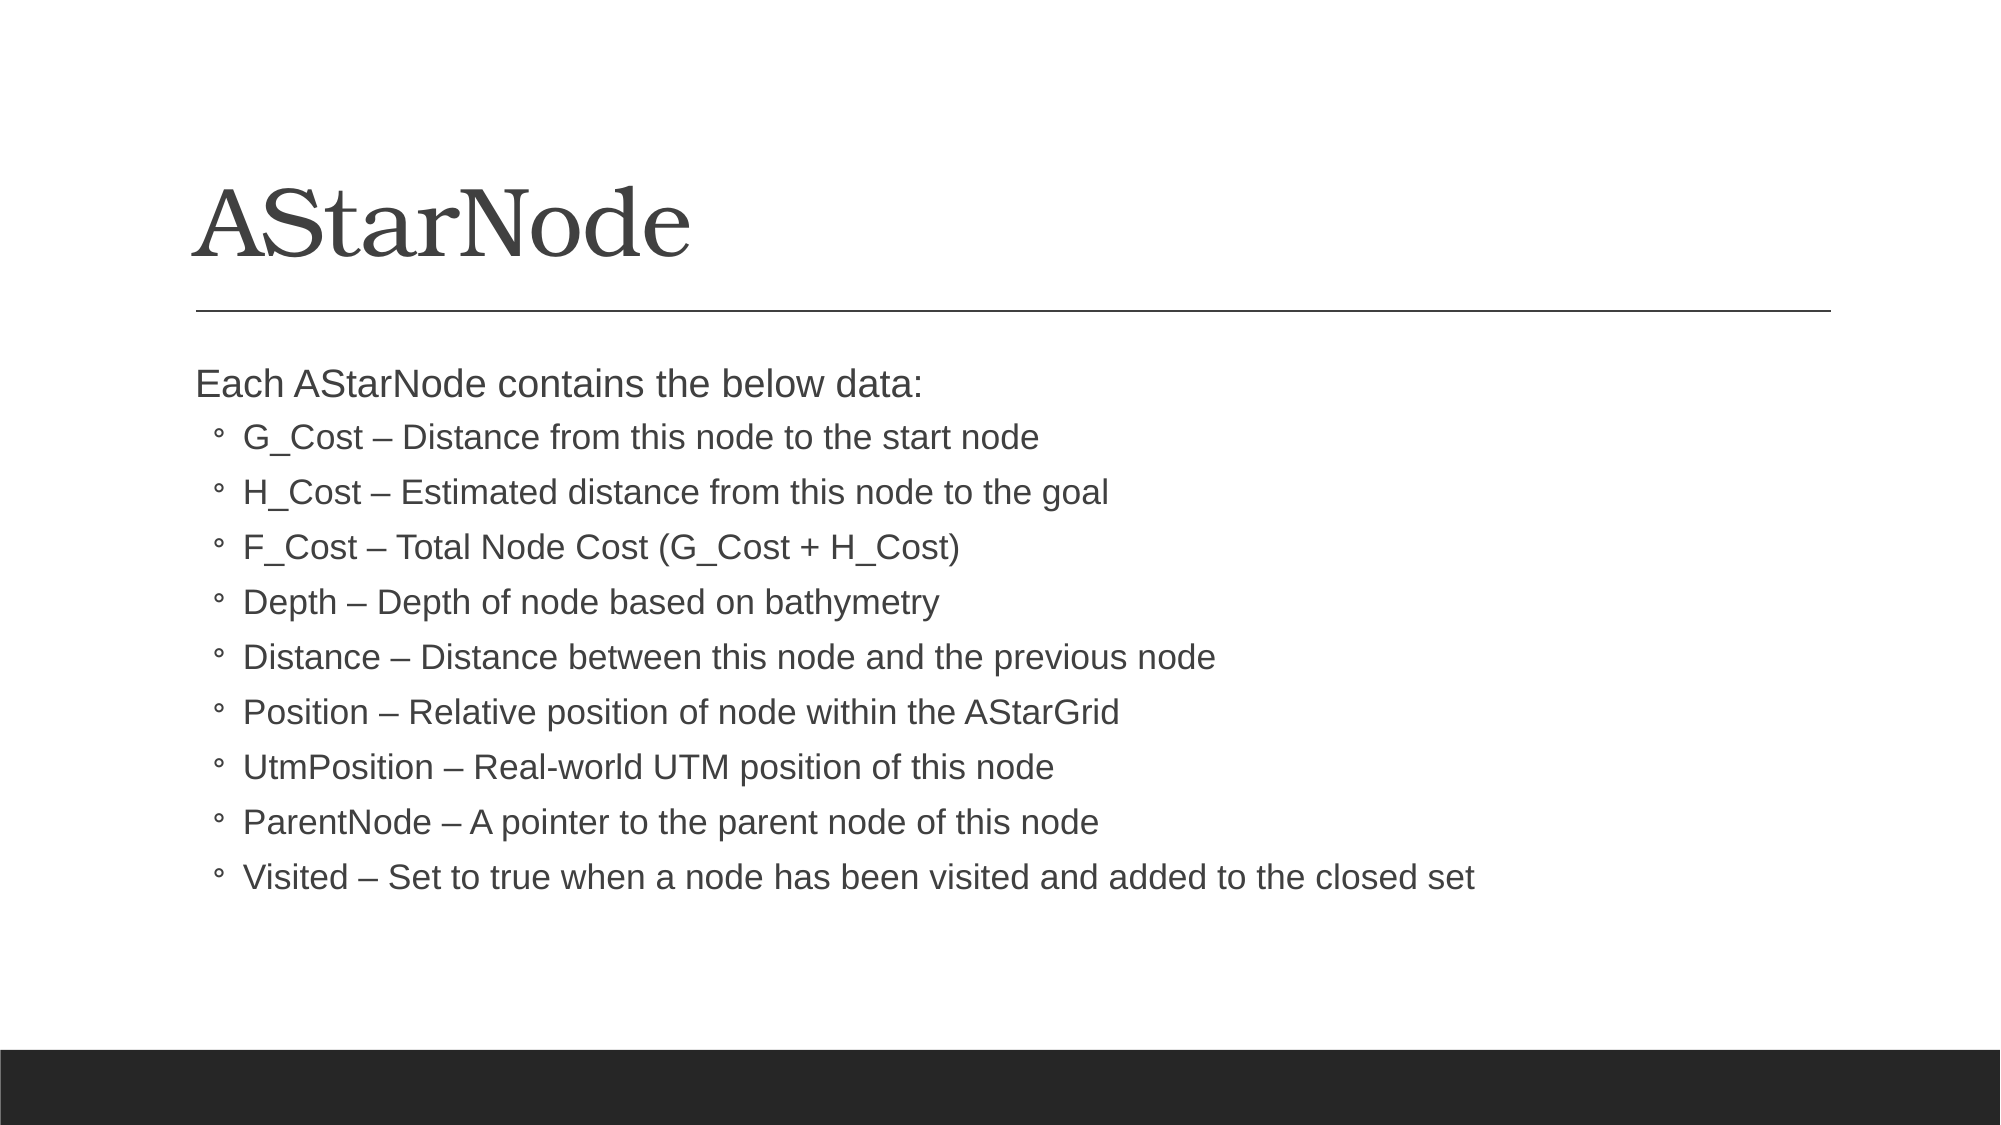

# AStarNode
Each AStarNode contains the below data:
G_Cost – Distance from this node to the start node
H_Cost – Estimated distance from this node to the goal
F_Cost – Total Node Cost (G_Cost + H_Cost)
Depth – Depth of node based on bathymetry
Distance – Distance between this node and the previous node
Position – Relative position of node within the AStarGrid
UtmPosition – Real-world UTM position of this node
ParentNode – A pointer to the parent node of this node
Visited – Set to true when a node has been visited and added to the closed set